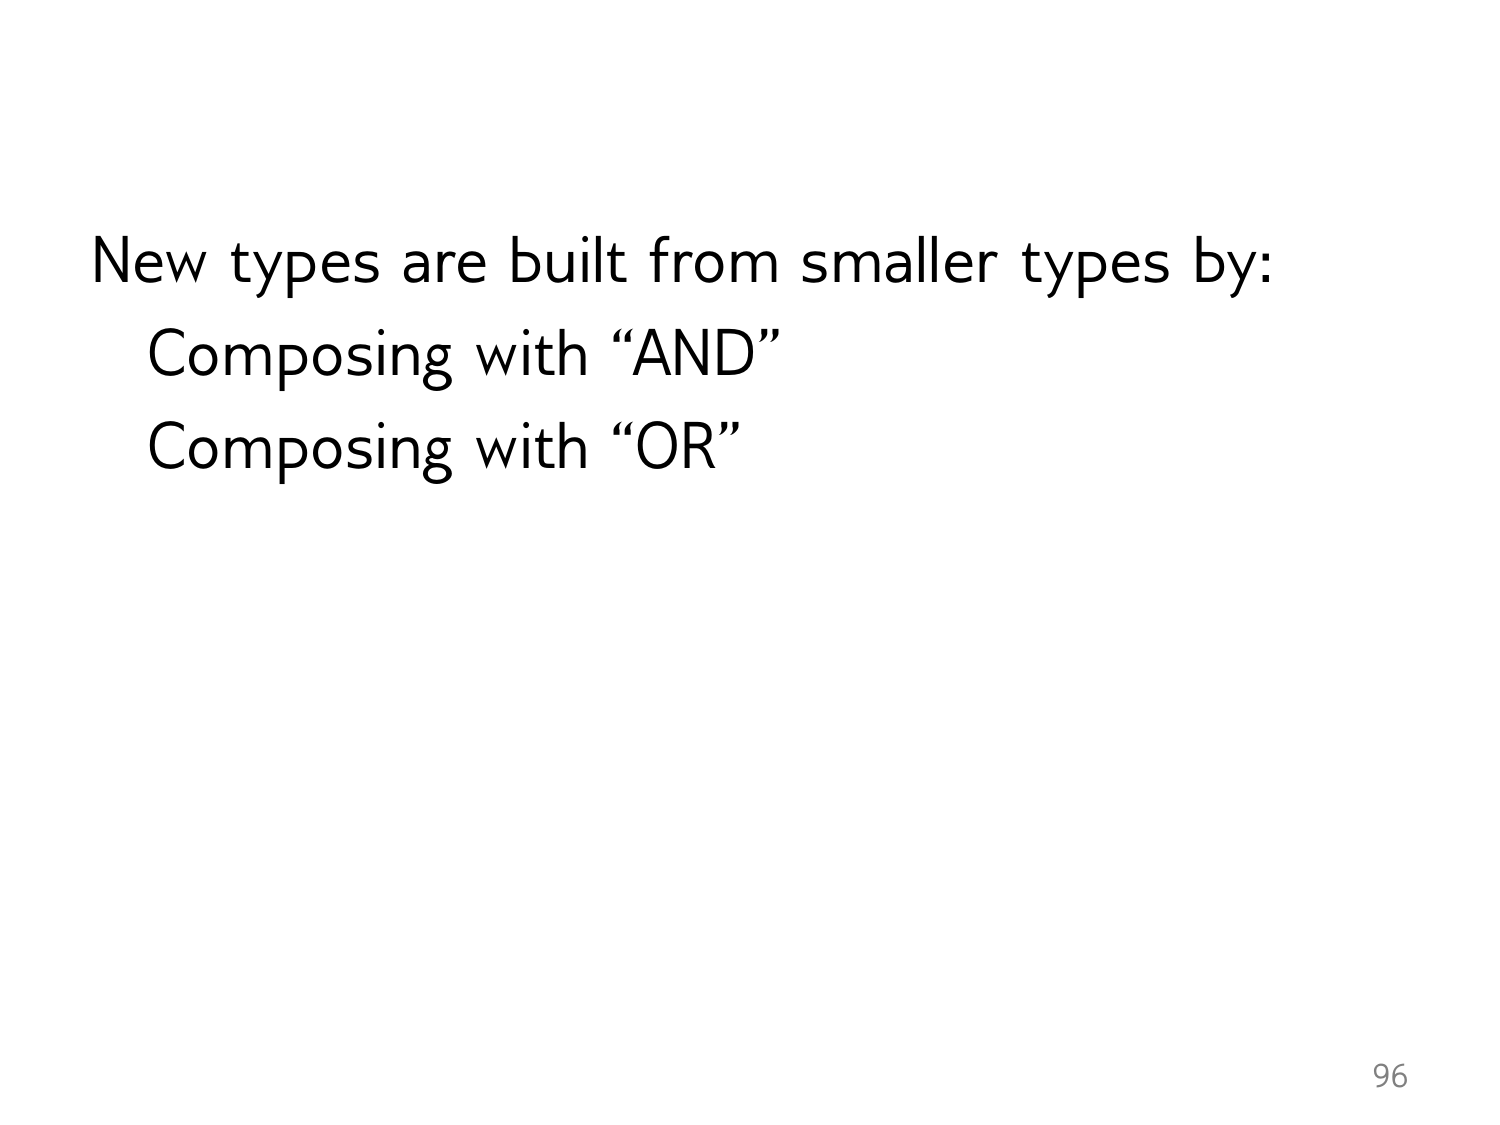

New types are built from smaller types by:
	Composing with “AND”
	Composing with “OR”